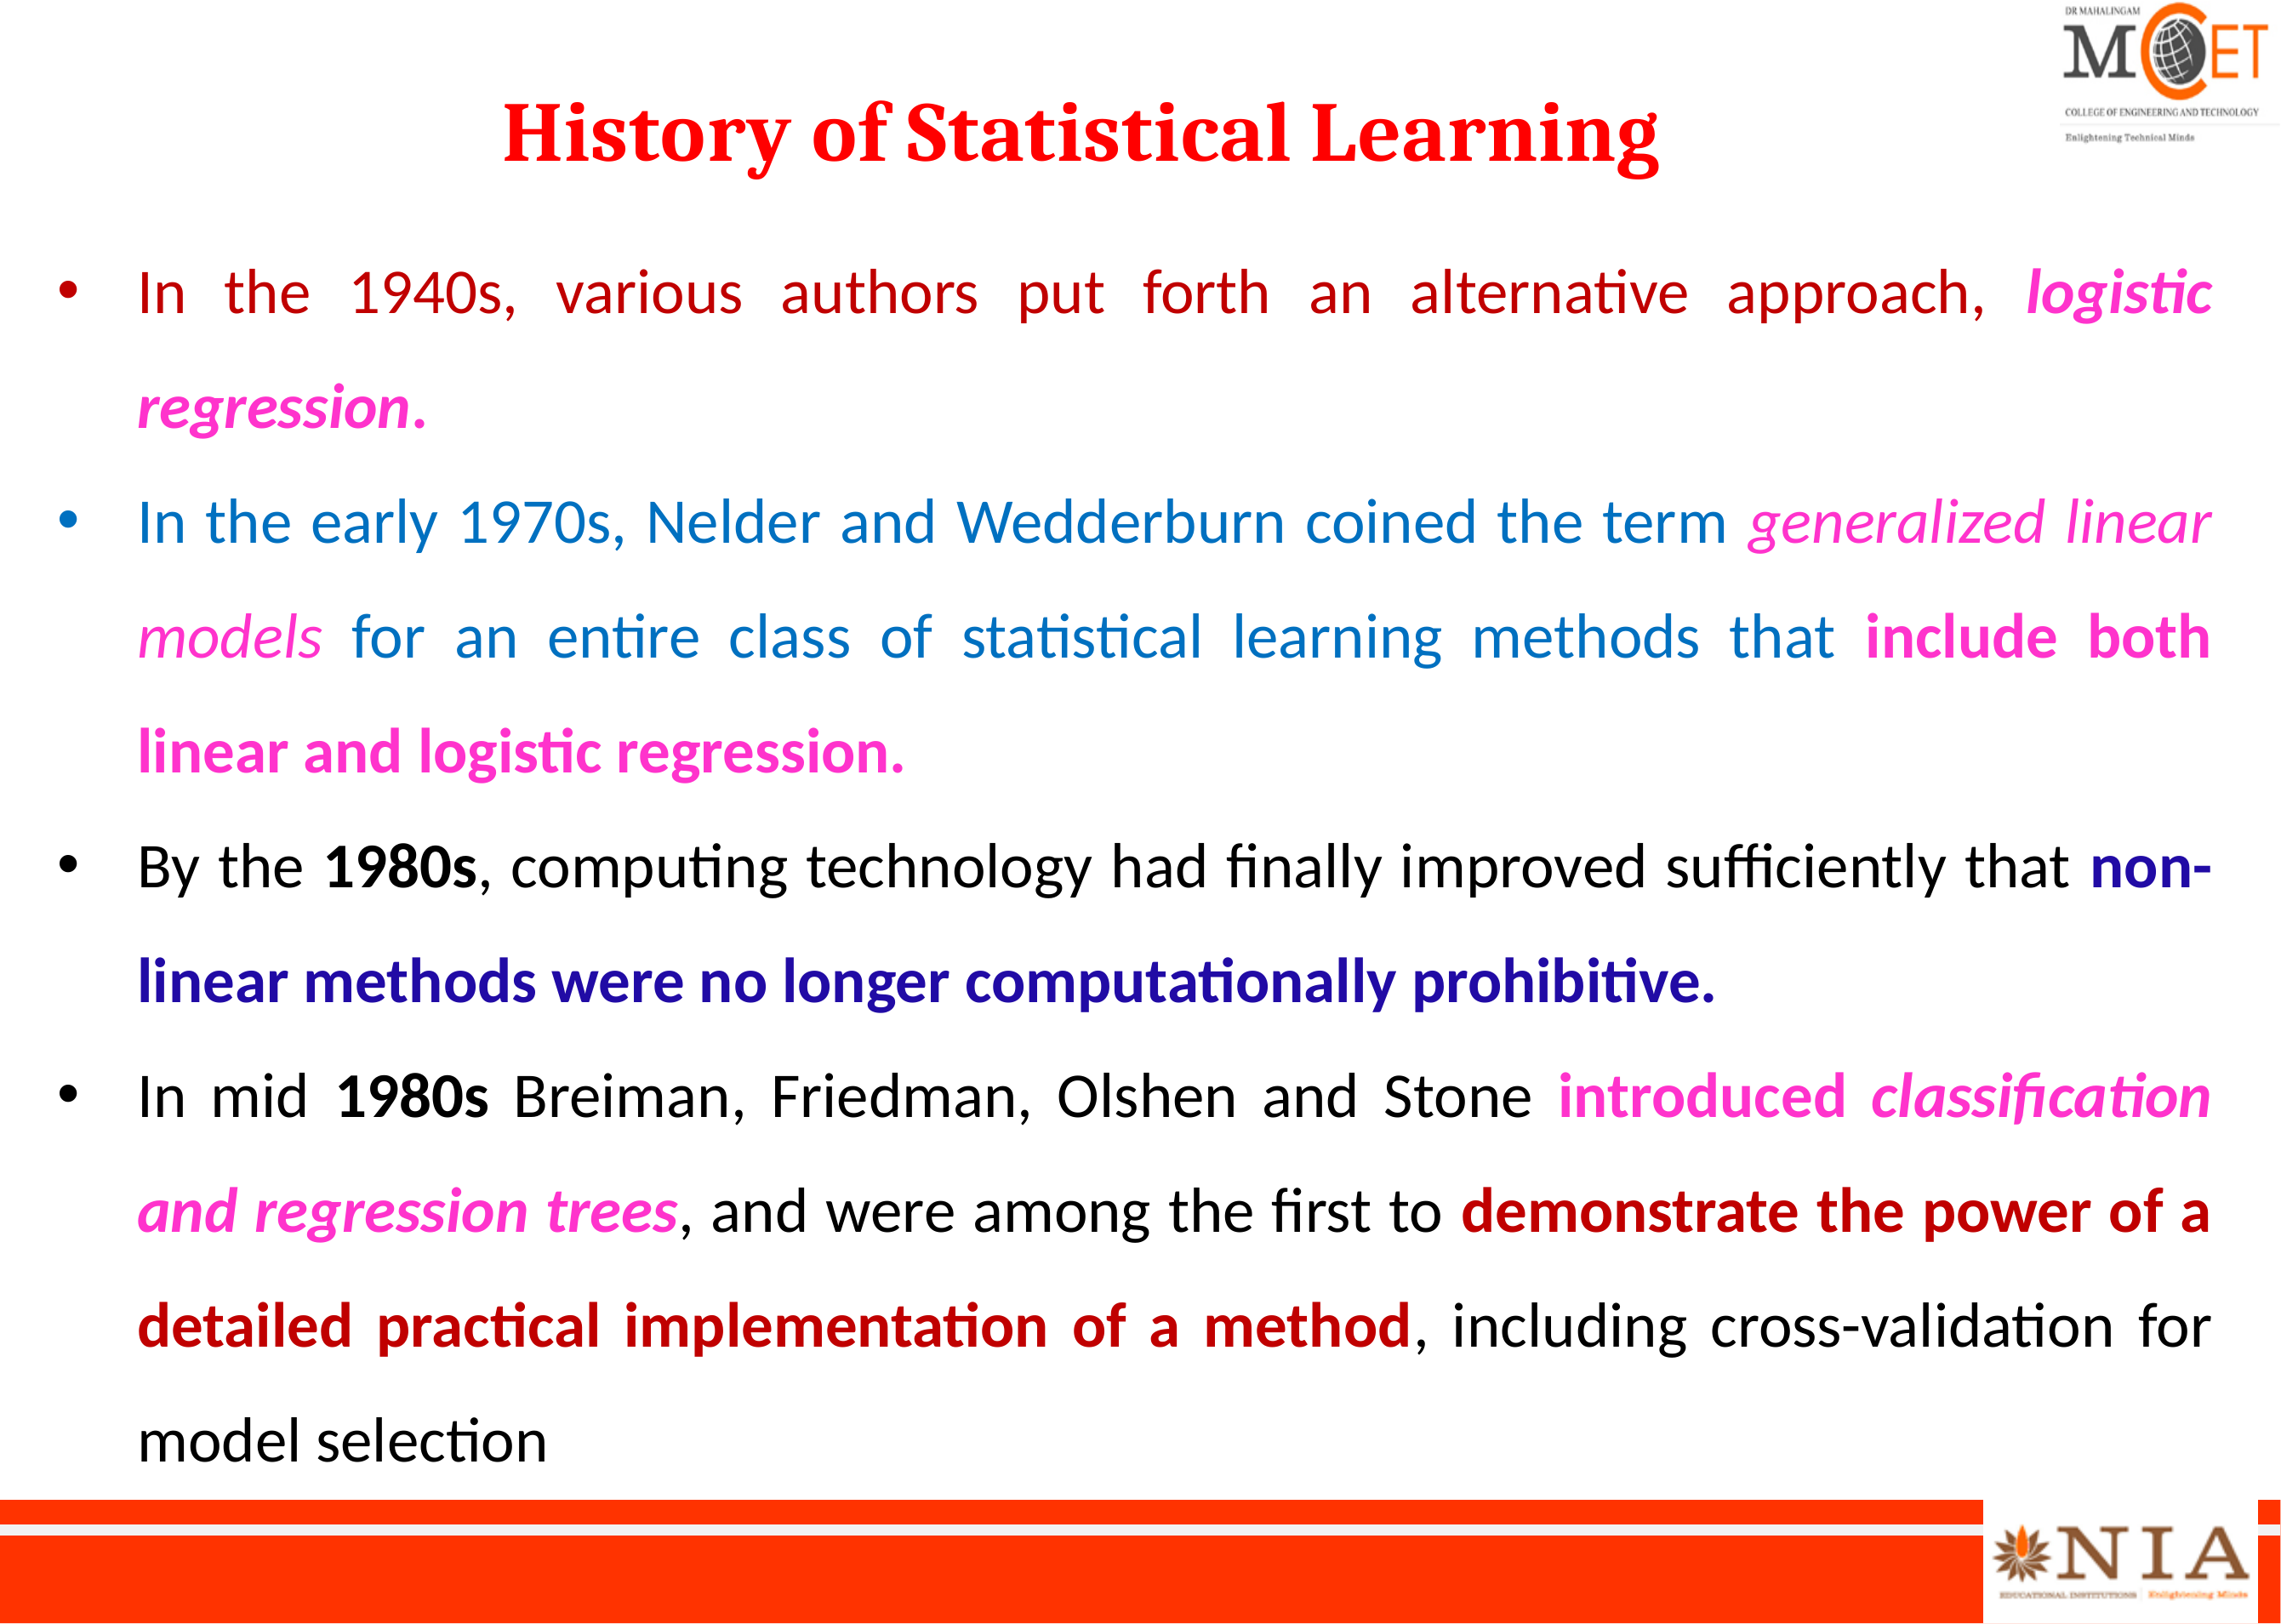

# History of Statistical Learning
In the 1940s, various authors put forth an alternative approach, logistic regression.
In the early 1970s, Nelder and Wedderburn coined the term generalized linear models for an entire class of statistical learning methods that include both linear and logistic regression.
By the 1980s, computing technology had finally improved sufficiently that non-linear methods were no longer computationally prohibitive.
In mid 1980s Breiman, Friedman, Olshen and Stone introduced classification and regression trees, and were among the first to demonstrate the power of a detailed practical implementation of a method, including cross-validation for model selection